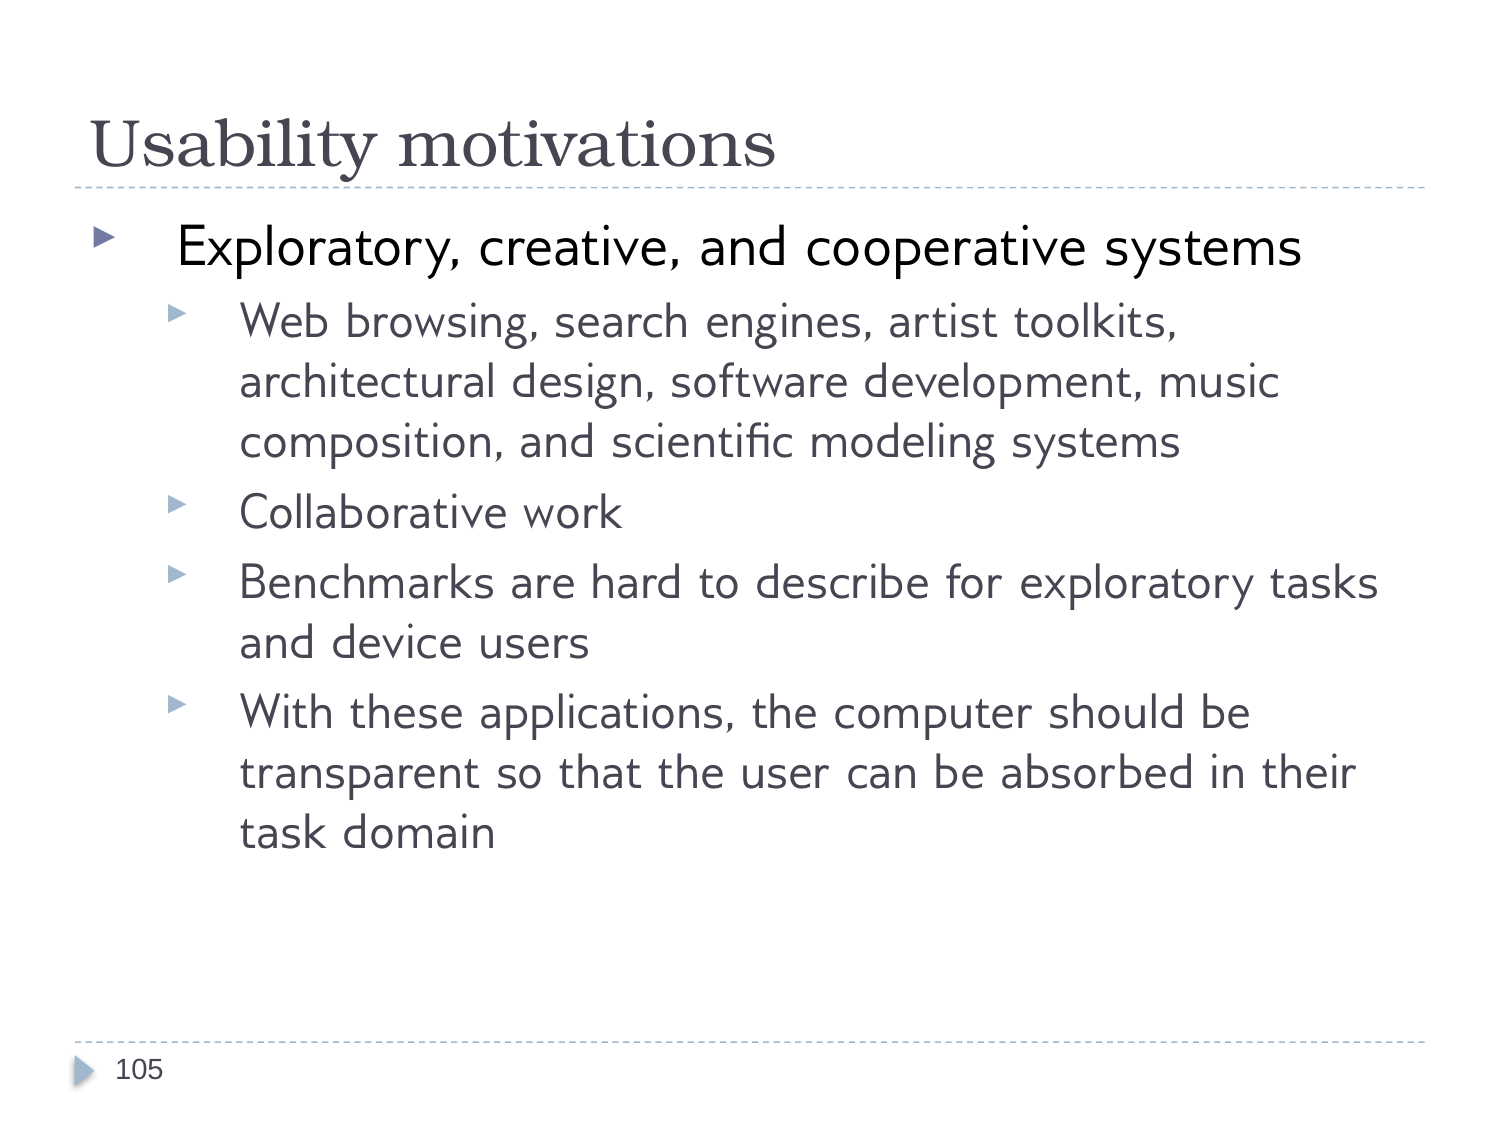

# Usability motivations
Exploratory, creative, and cooperative systems
Web browsing, search engines, artist toolkits, architectural design, software development, music composition, and scientific modeling systems
Collaborative work
Benchmarks are hard to describe for exploratory tasks and device users
With these applications, the computer should be transparent so that the user can be absorbed in their task domain
105